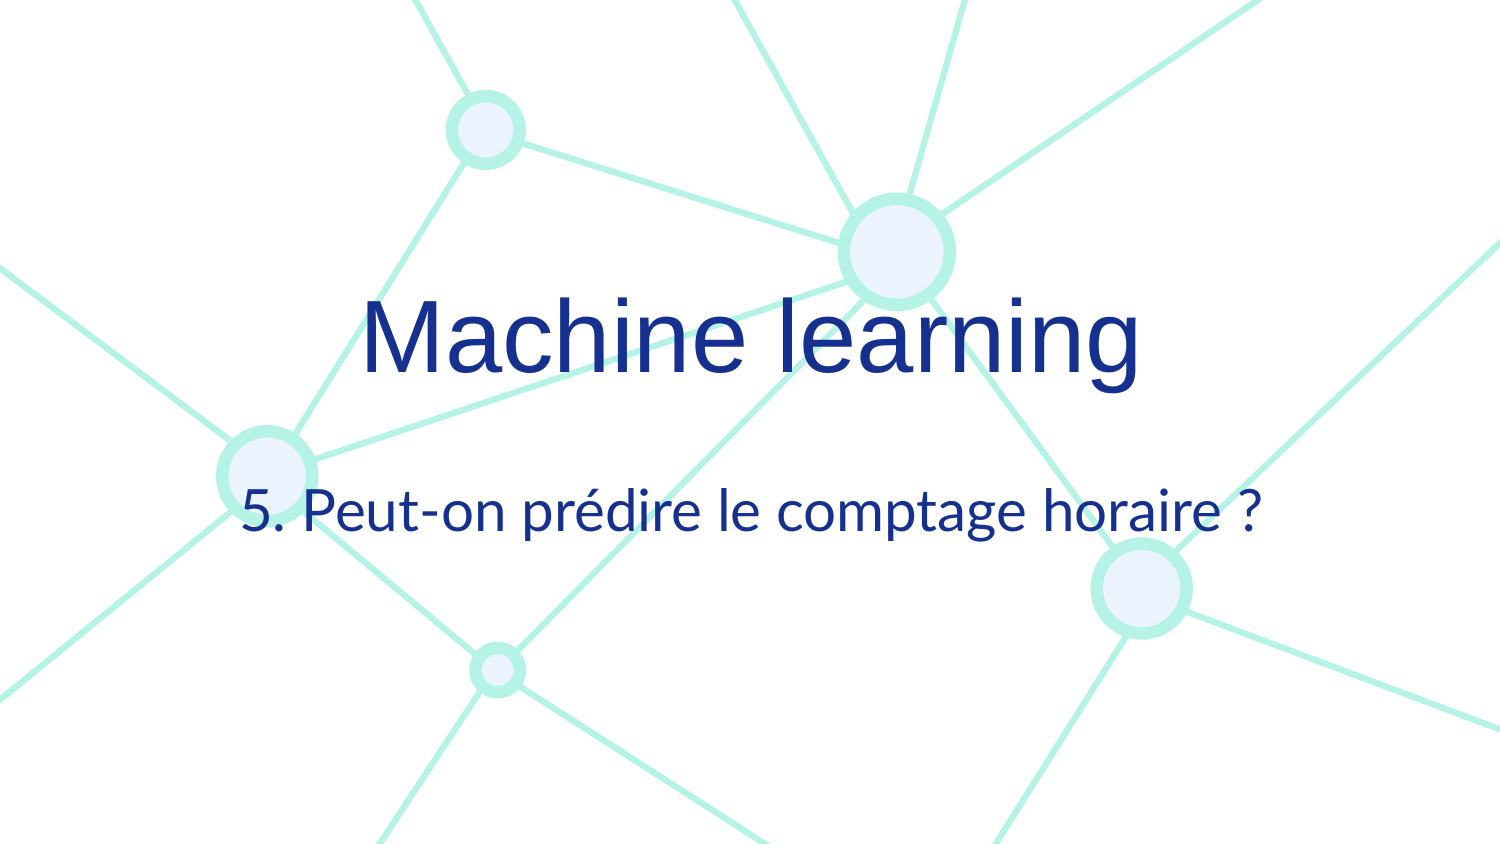

# Machine learning
5. Peut-on prédire le comptage horaire ?